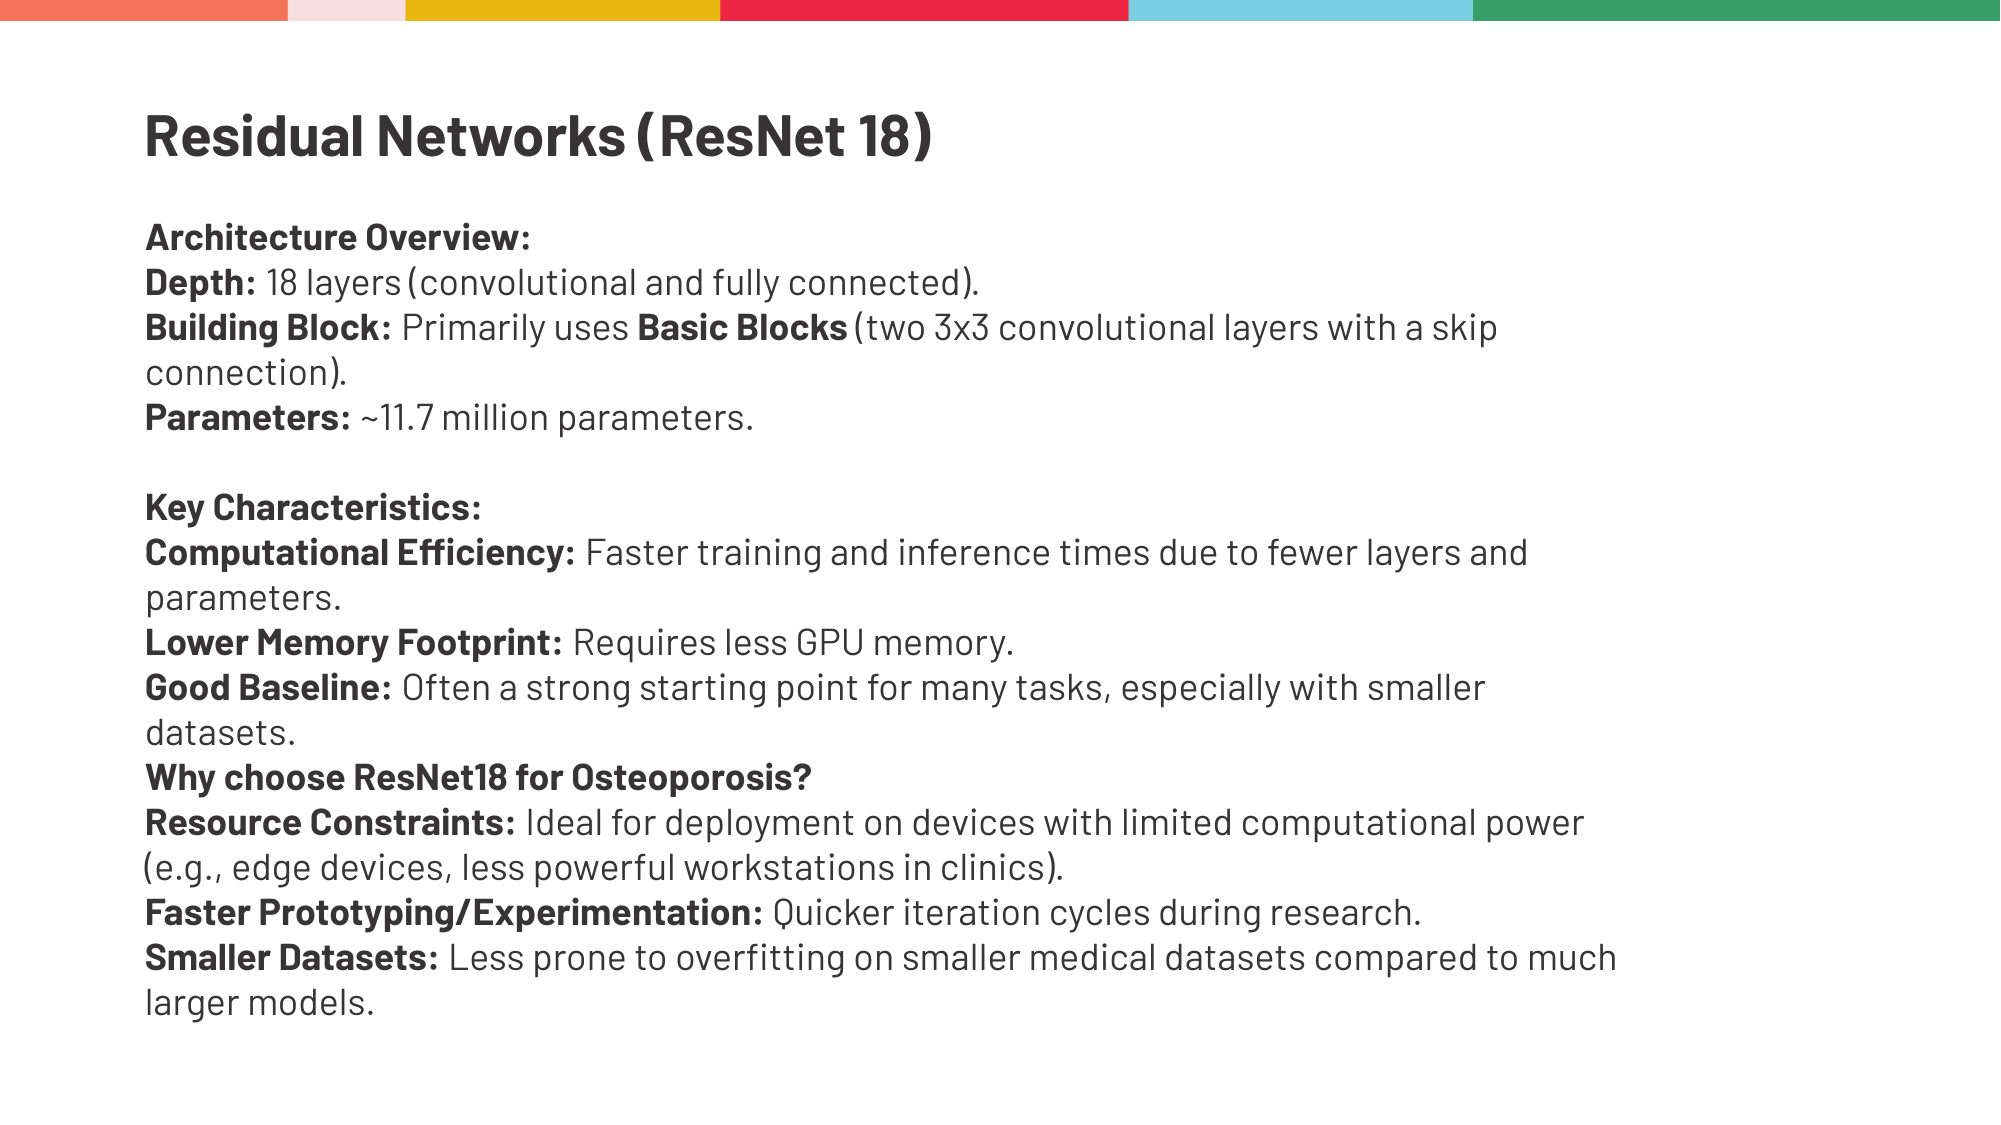

Residual Networks (ResNet 18)

Architecture Overview:
Depth: 18 layers (convolutional and fully connected).
Building Block: Primarily uses Basic Blocks (two 3x3 convolutional layers with a skip connection).
Parameters: ~11.7 million parameters.

Key Characteristics:
Computational Efficiency: Faster training and inference times due to fewer layers and parameters.
Lower Memory Footprint: Requires less GPU memory.
Good Baseline: Often a strong starting point for many tasks, especially with smaller datasets.
Why choose ResNet18 for Osteoporosis?
Resource Constraints: Ideal for deployment on devices with limited computational power (e.g., edge devices, less powerful workstations in clinics).
Faster Prototyping/Experimentation: Quicker iteration cycles during research.
Smaller Datasets: Less prone to overfitting on smaller medical datasets compared to much larger models.